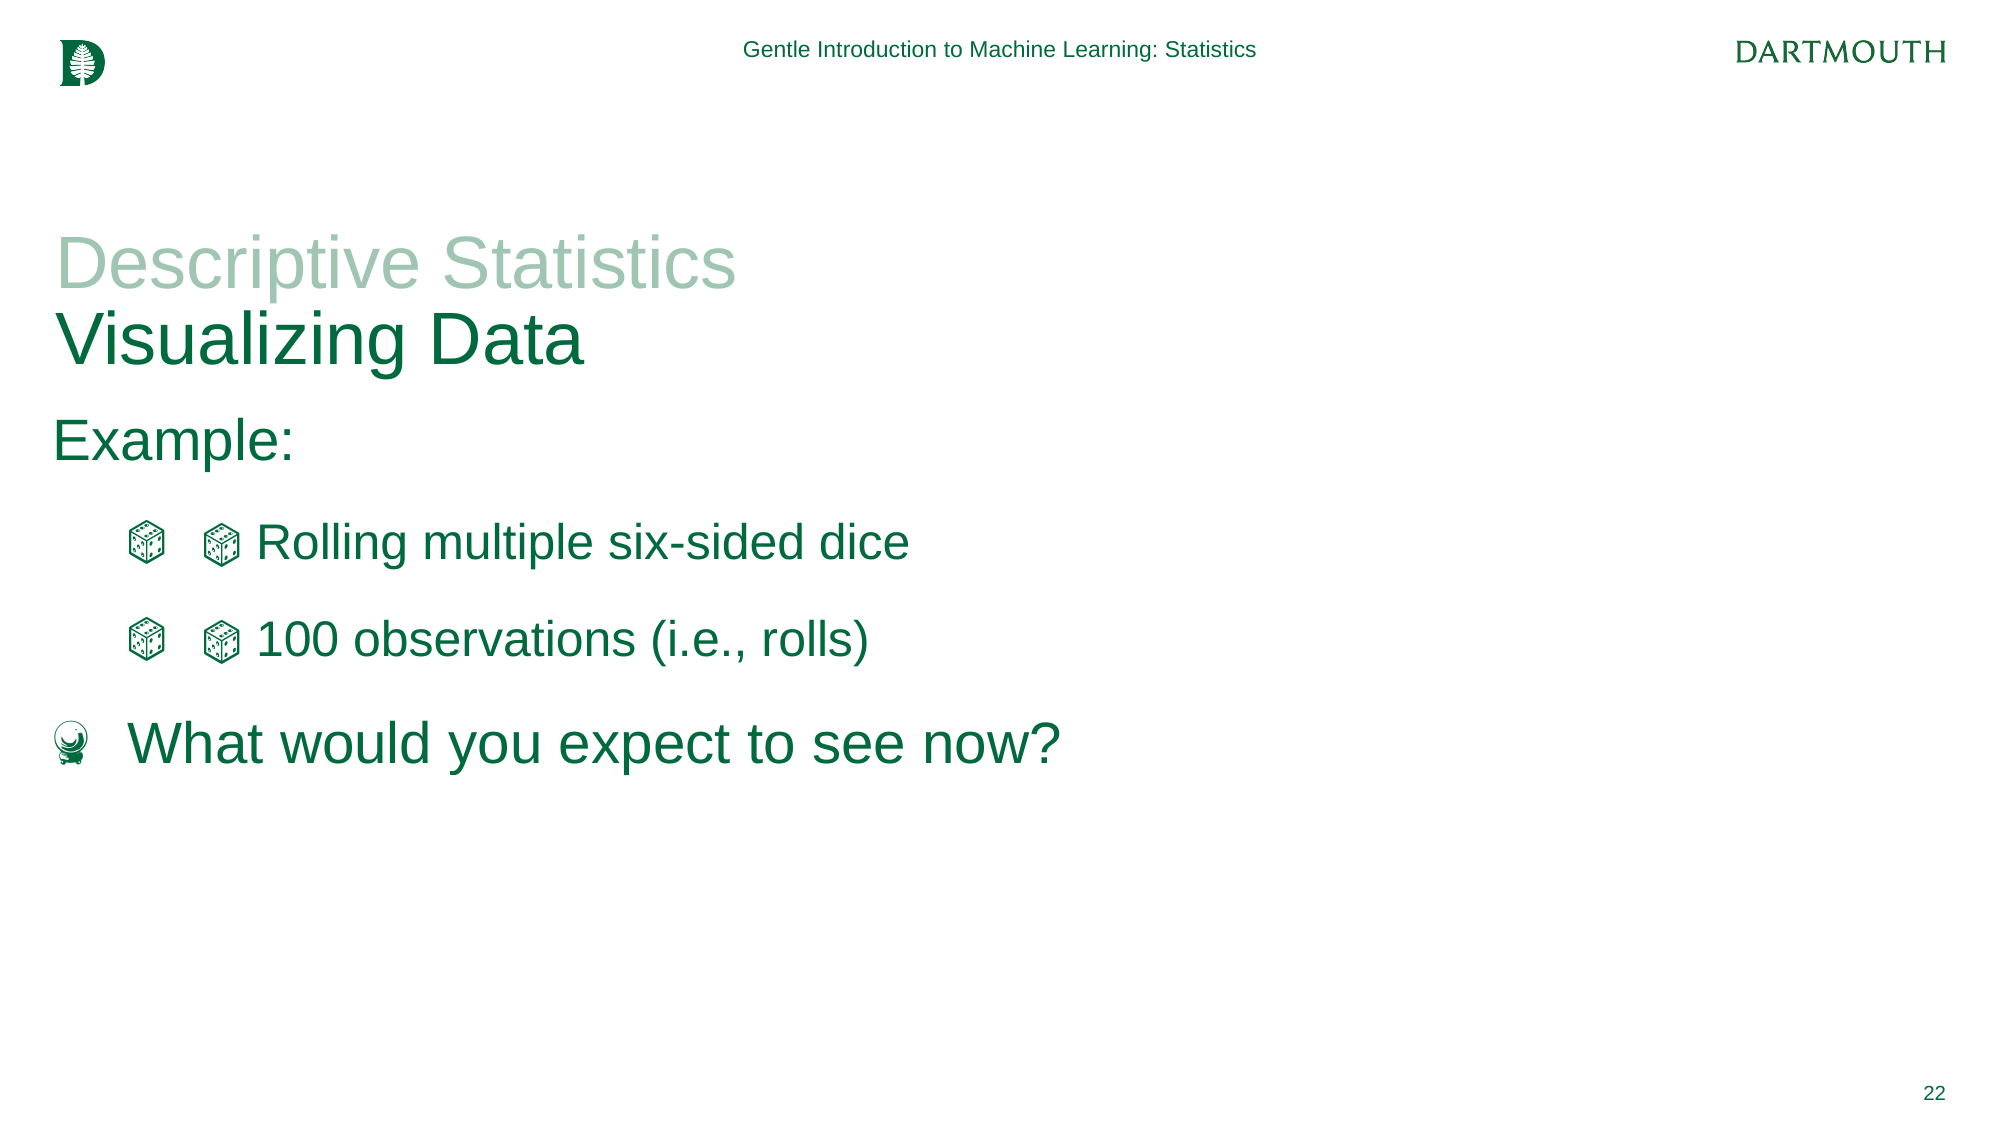

Gentle Introduction to Machine Learning: Statistics
# Descriptive Statistics Visualizing Data
Example:
🎲 Rolling multiple six-sided dice
🎲 100 observations (i.e., rolls)
What would you expect to see now?
22